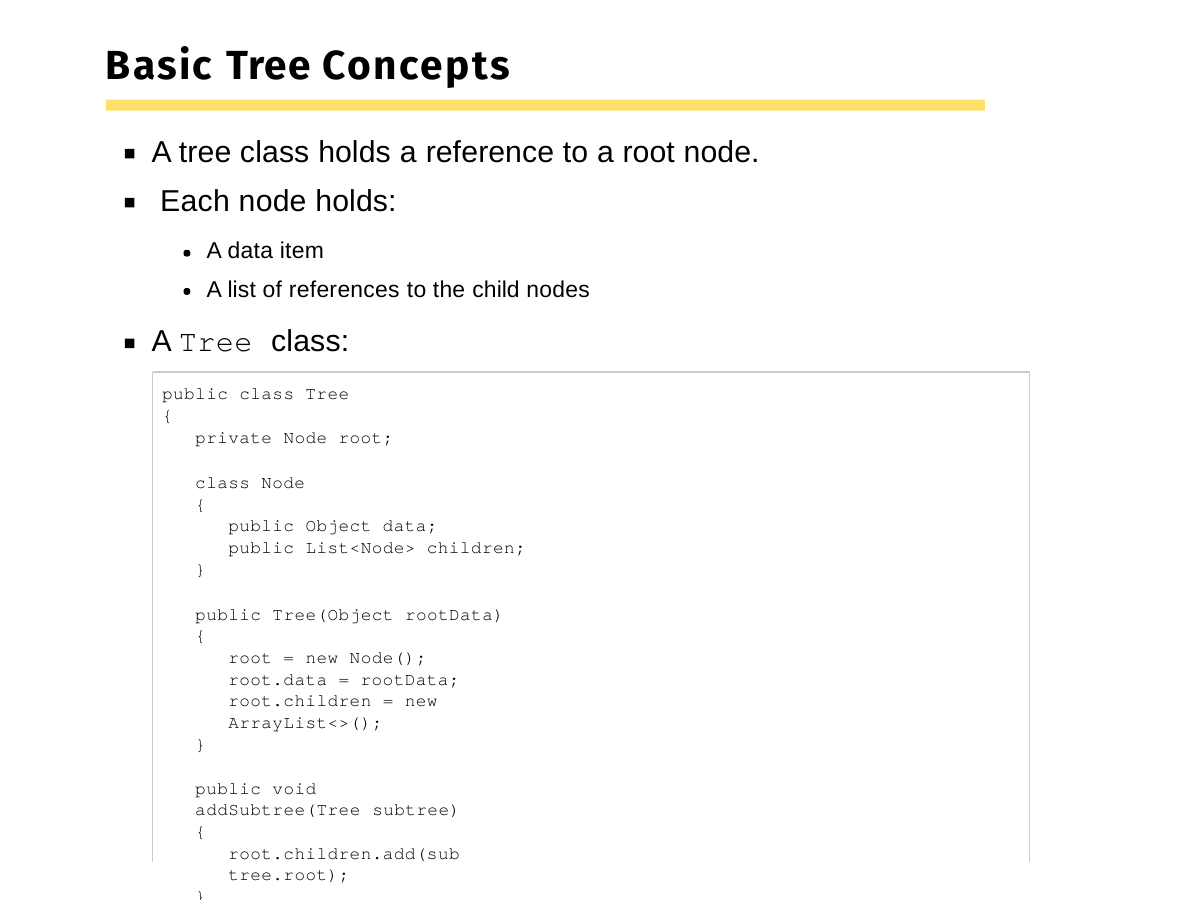

# Basic Tree Concepts

A tree class holds a reference to a root node.  Each node holds:
A data item
A list of references to the child nodes
A Tree class:

public class Tree
{
private Node root;

class Node
{
public Object data;
public List<Node> children;
}

public Tree(Object rootData)
{
root = new Node();  root.data = rootData;
root.children = new ArrayList<>();
}

public void addSubtree(Tree subtree)
{
root.children.add(subtree.root);
}
. . .
}